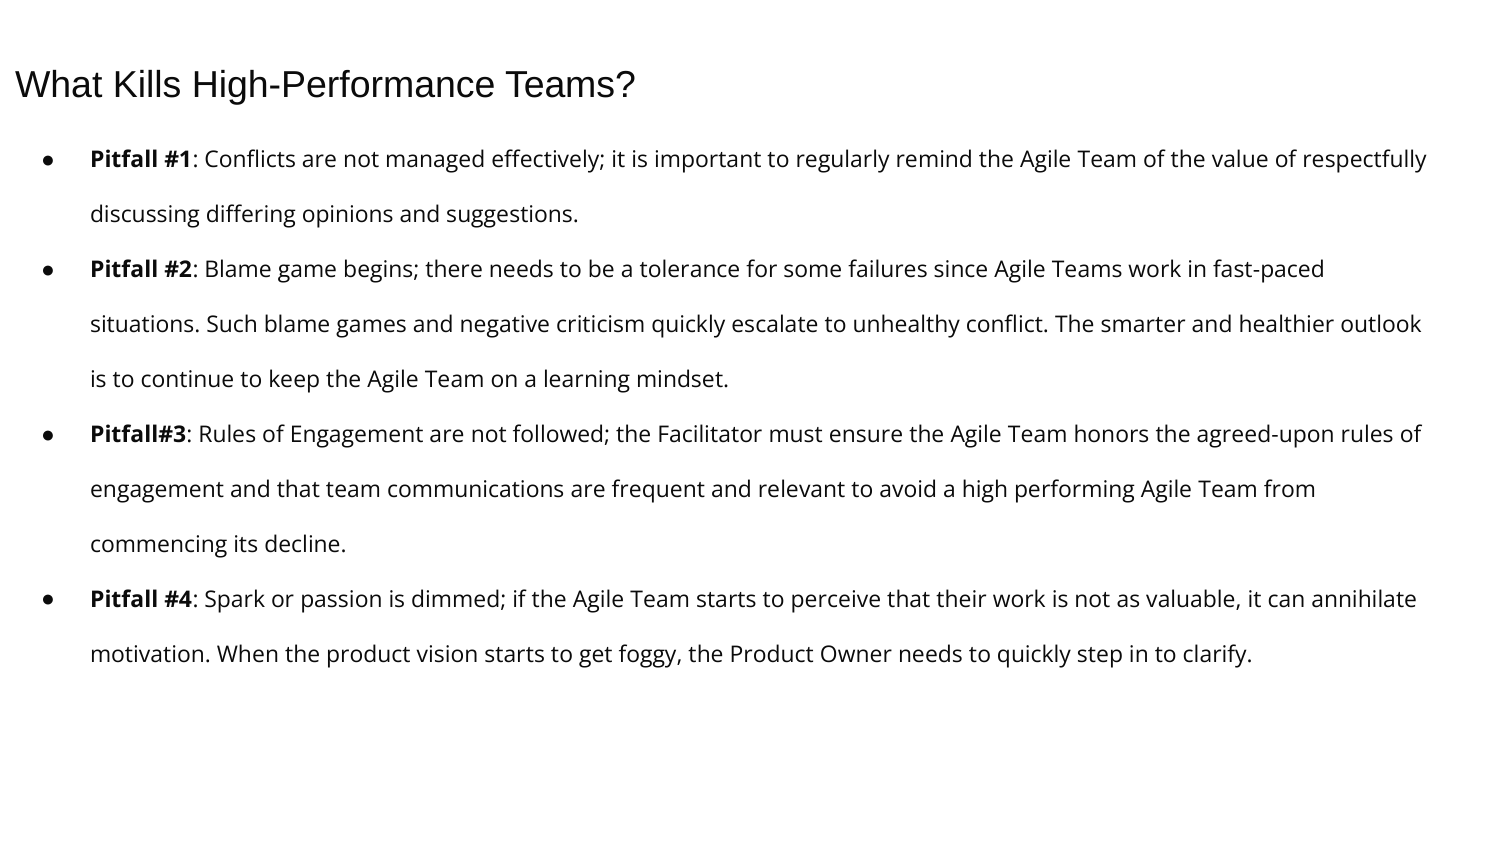

What Kills High-Performance Teams?
Pitfall #1: Conflicts are not managed effectively; it is important to regularly remind the Agile Team of the value of respectfully discussing differing opinions and suggestions.
Pitfall #2: Blame game begins; there needs to be a tolerance for some failures since Agile Teams work in fast-paced situations. Such blame games and negative criticism quickly escalate to unhealthy conflict. The smarter and healthier outlook is to continue to keep the Agile Team on a learning mindset.
Pitfall#3: Rules of Engagement are not followed; the Facilitator must ensure the Agile Team honors the agreed-upon rules of engagement and that team communications are frequent and relevant to avoid a high performing Agile Team from commencing its decline.
Pitfall #4: Spark or passion is dimmed; if the Agile Team starts to perceive that their work is not as valuable, it can annihilate motivation. When the product vision starts to get foggy, the Product Owner needs to quickly step in to clarify.